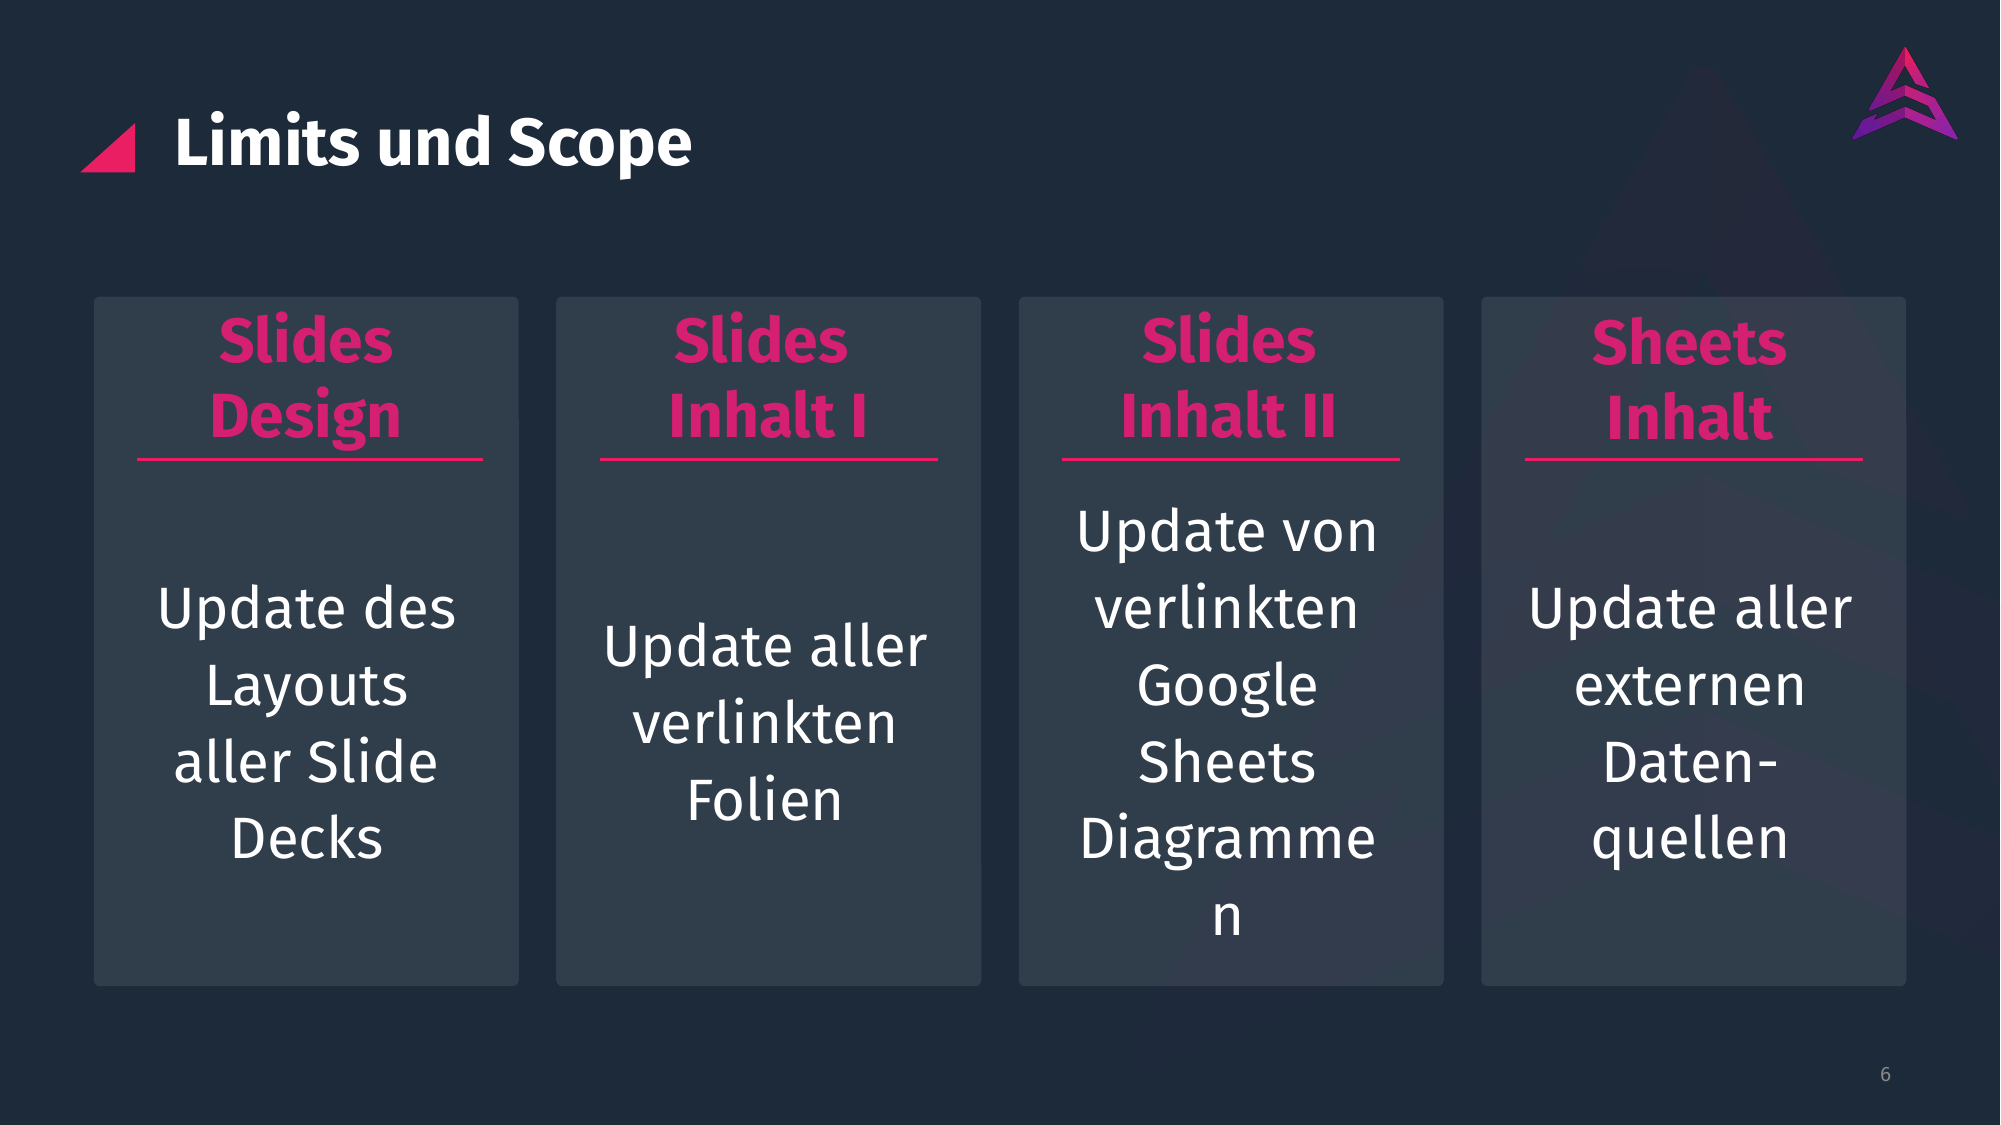

# Limits und Scope
Sheets
Inhalt
Slides
Design
Slides
Inhalt I
Slides
Inhalt II
Update des Layouts aller Slide Decks
Update aller verlinkten Folien
Update von verlinkten Google Sheets Diagrammen
Update aller externen Daten-
quellen
6